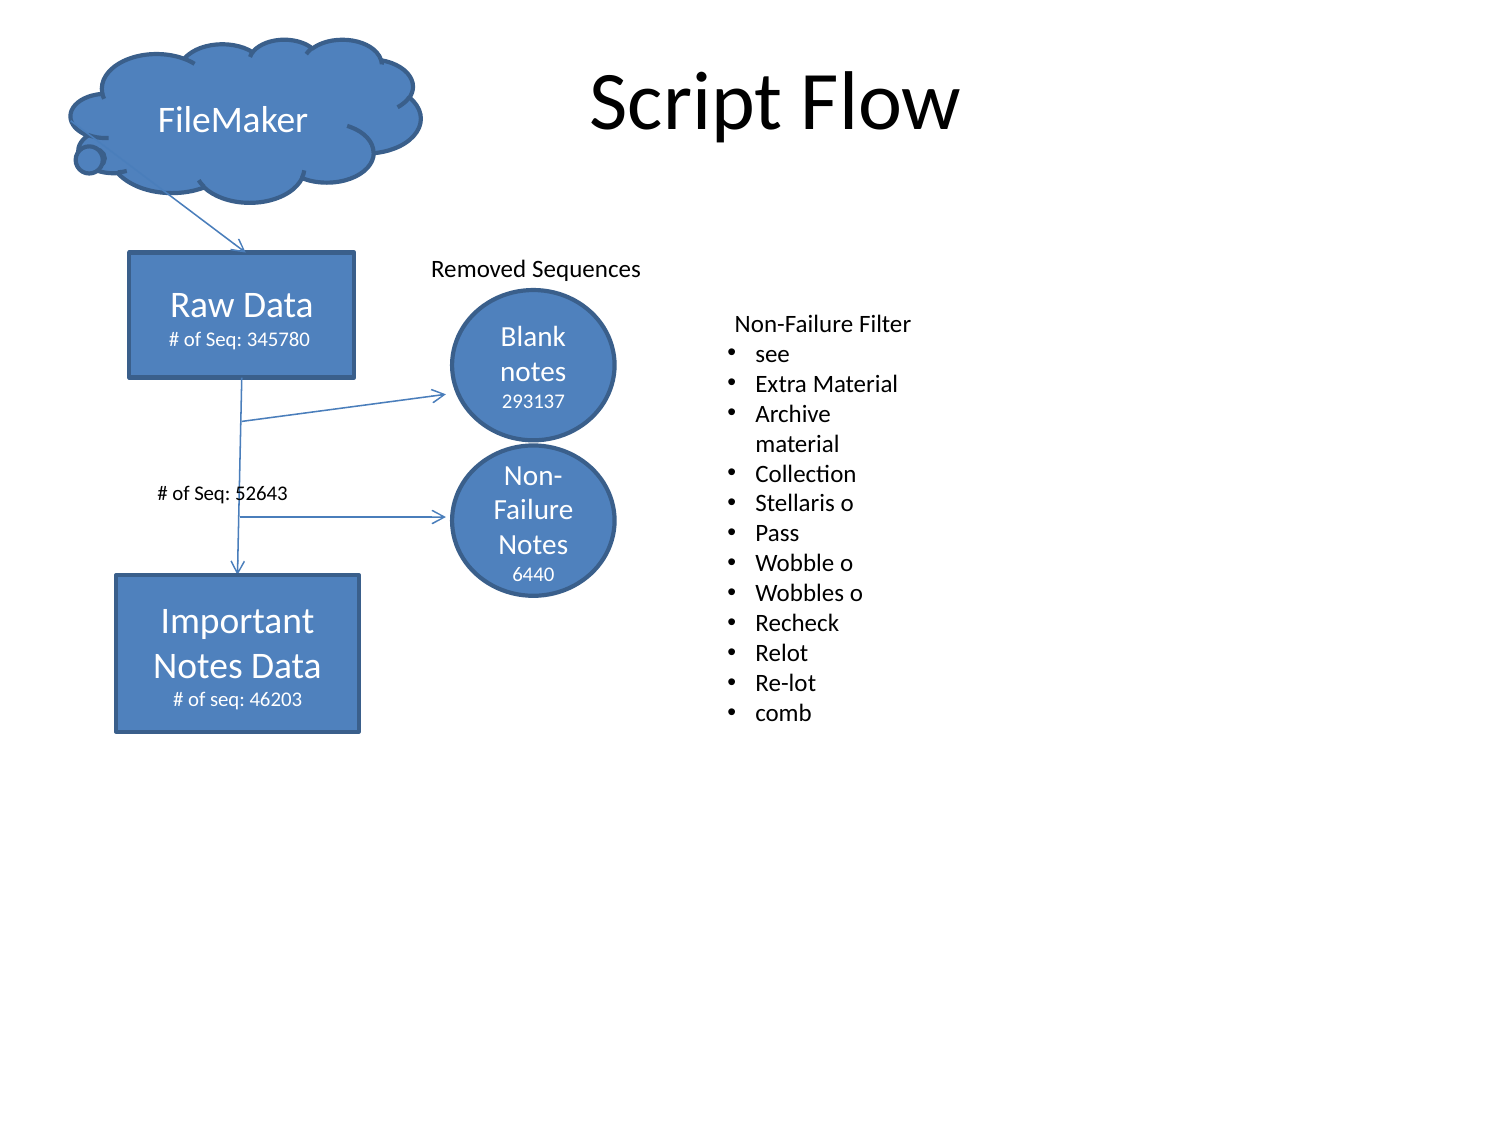

FileMaker
Script Flow
Removed Sequences
Raw Data
# of Seq: 345780
Blank notes
293137
Non-Failure Filter
see
Extra Material
Archive material
Collection
Stellaris o
Pass
Wobble o
Wobbles o
Recheck
Relot
Re-lot
comb

Non-Failure
Notes
6440
# of Seq: 52643
Important Notes Data
# of seq: 46203